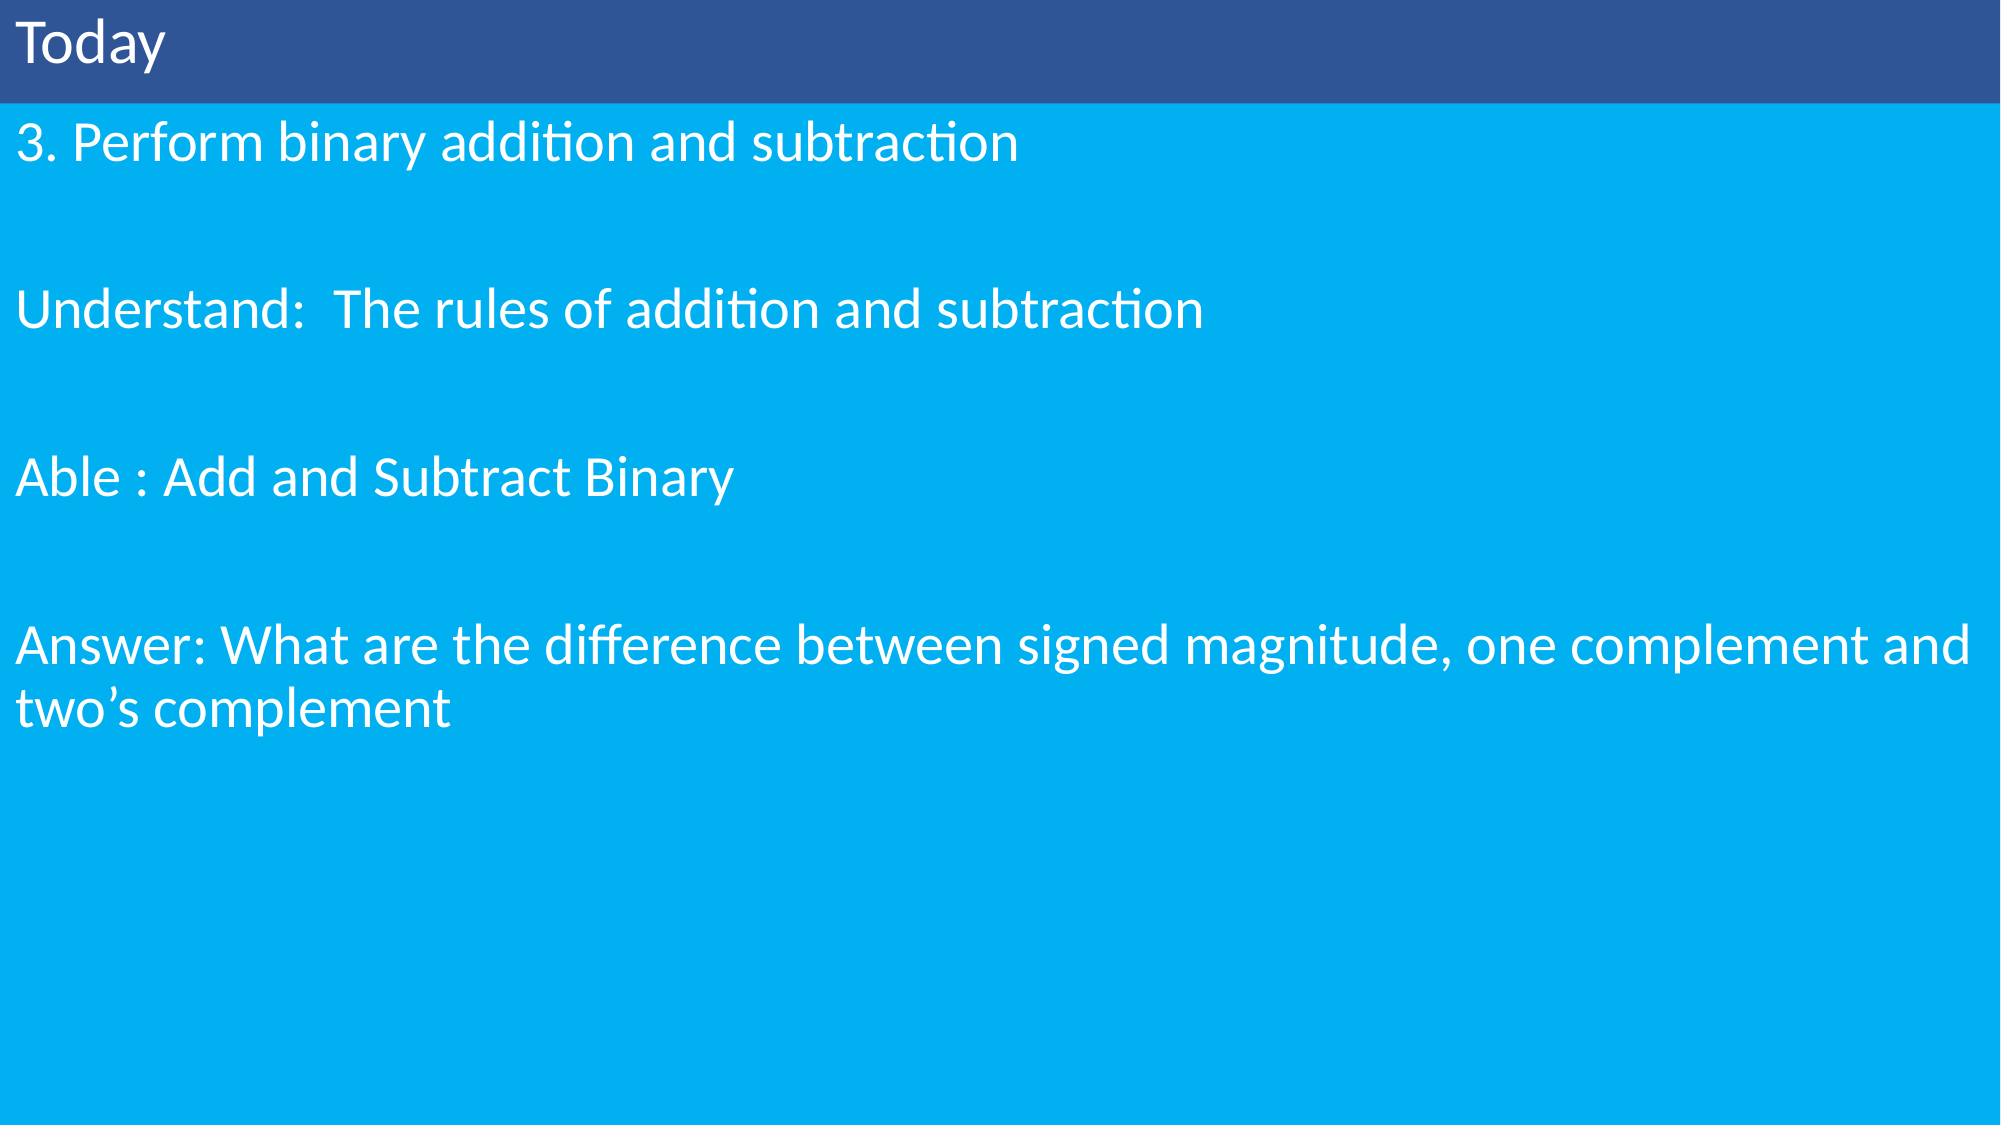

# Today
3. Perform binary addition and subtraction

Understand:  The rules of addition and subtraction

Able : Add and Subtract Binary

Answer: What are the difference between signed magnitude, one complement and two’s complement